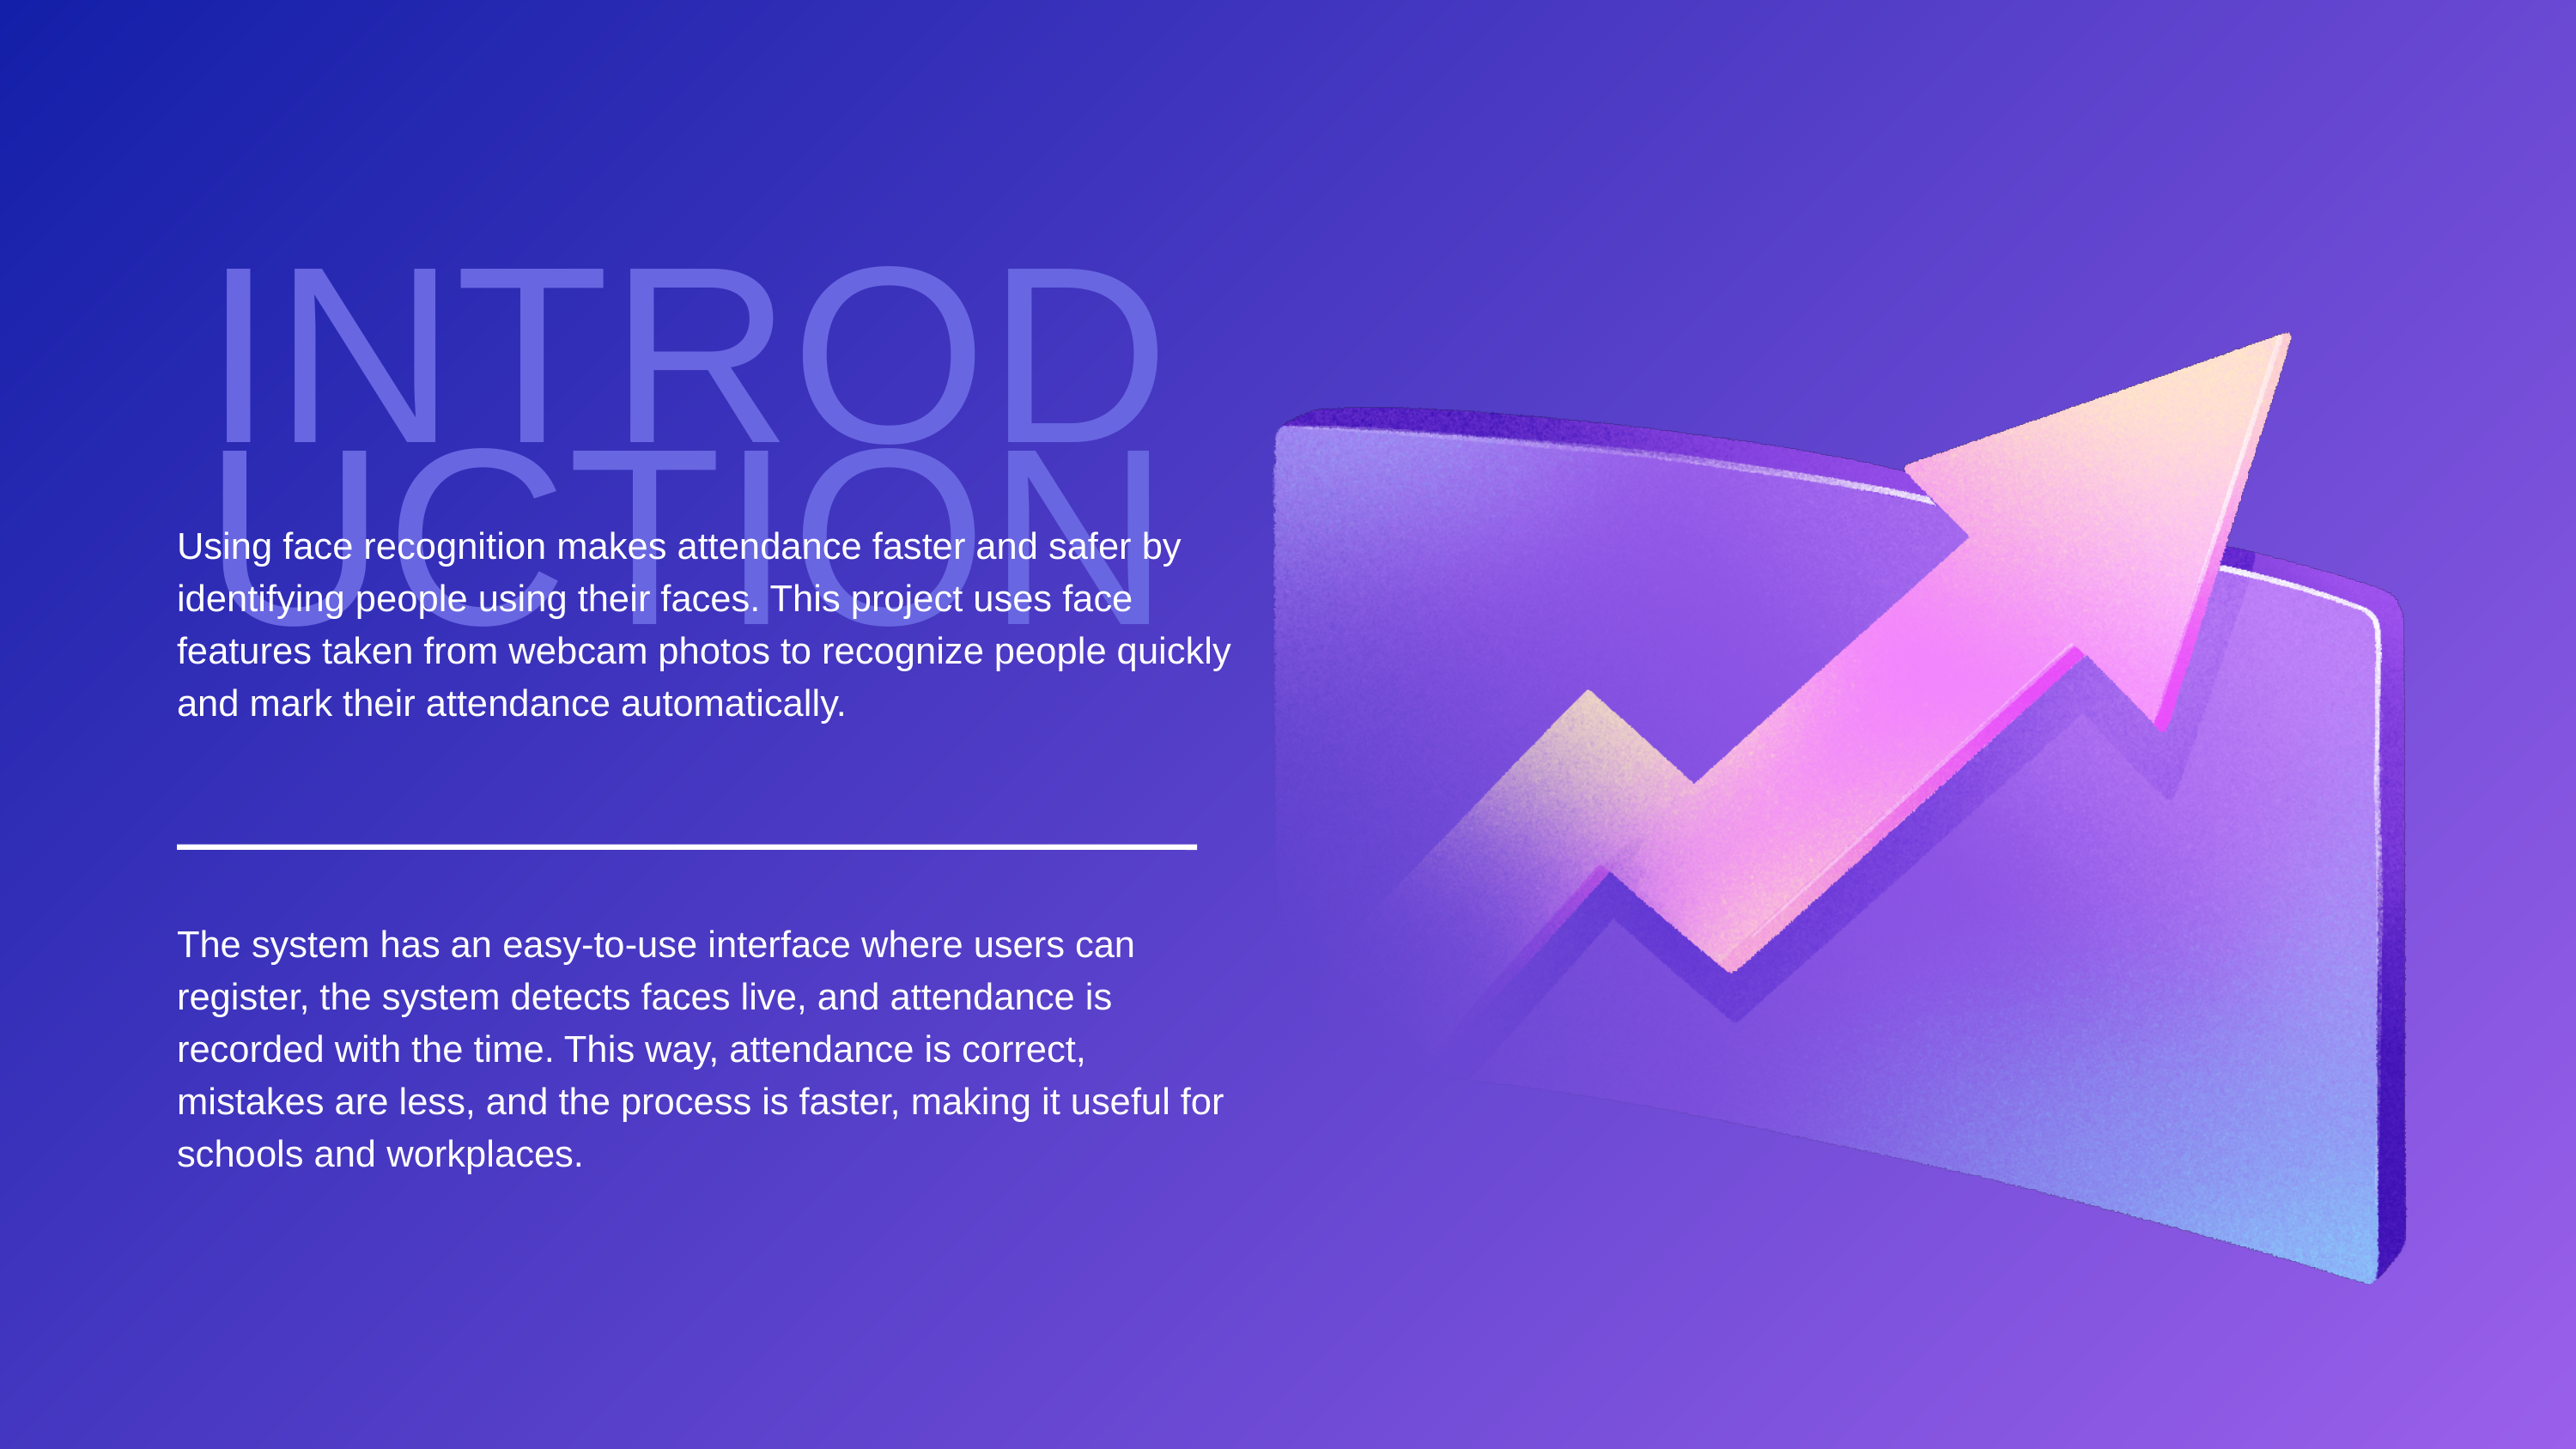

INTRODUCTION

Using face recognition makes attendance faster and safer by identifying people using their faces. This project uses face features taken from webcam photos to recognize people quickly and mark their attendance automatically.

The system has an easy-to-use interface where users can register, the system detects faces live, and attendance is recorded with the time. This way, attendance is correct, mistakes are less, and the process is faster, making it useful for schools and workplaces.